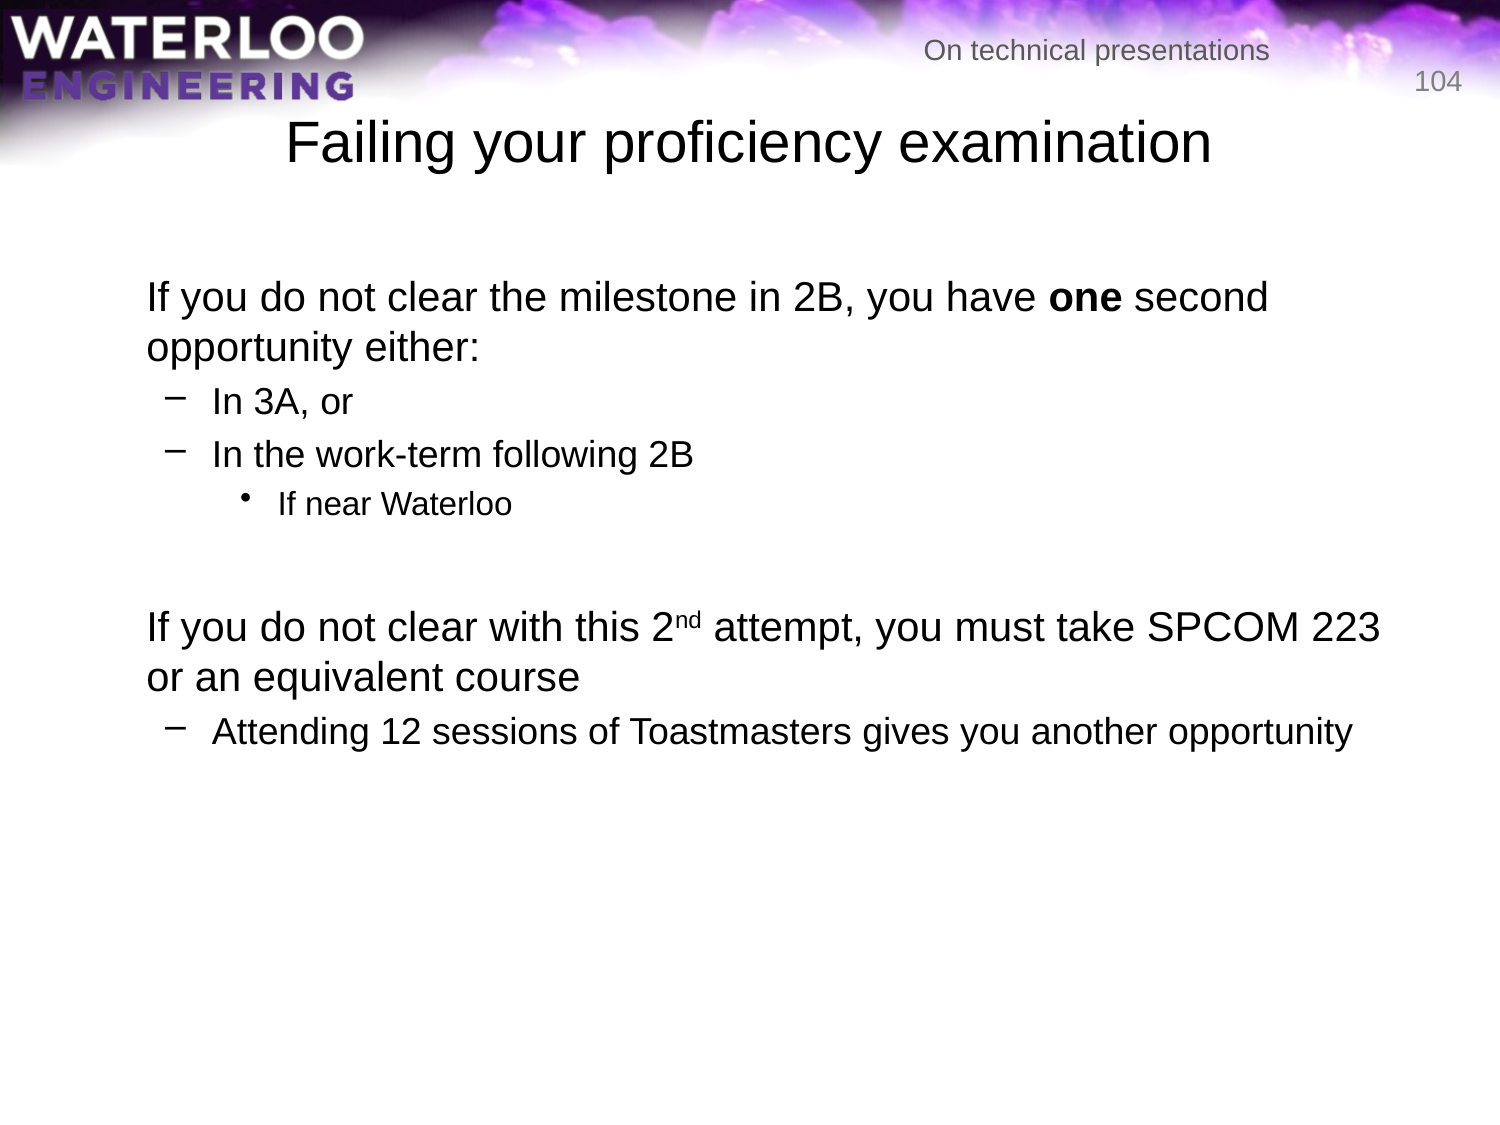

# Failing your proficiency examination
104
	If you do not clear the milestone in 2B, you have one second opportunity either:
In 3A, or
In the work-term following 2B
If near Waterloo

	If you do not clear with this 2nd attempt, you must take SPCOM 223 or an equivalent course
Attending 12 sessions of Toastmasters gives you another opportunity